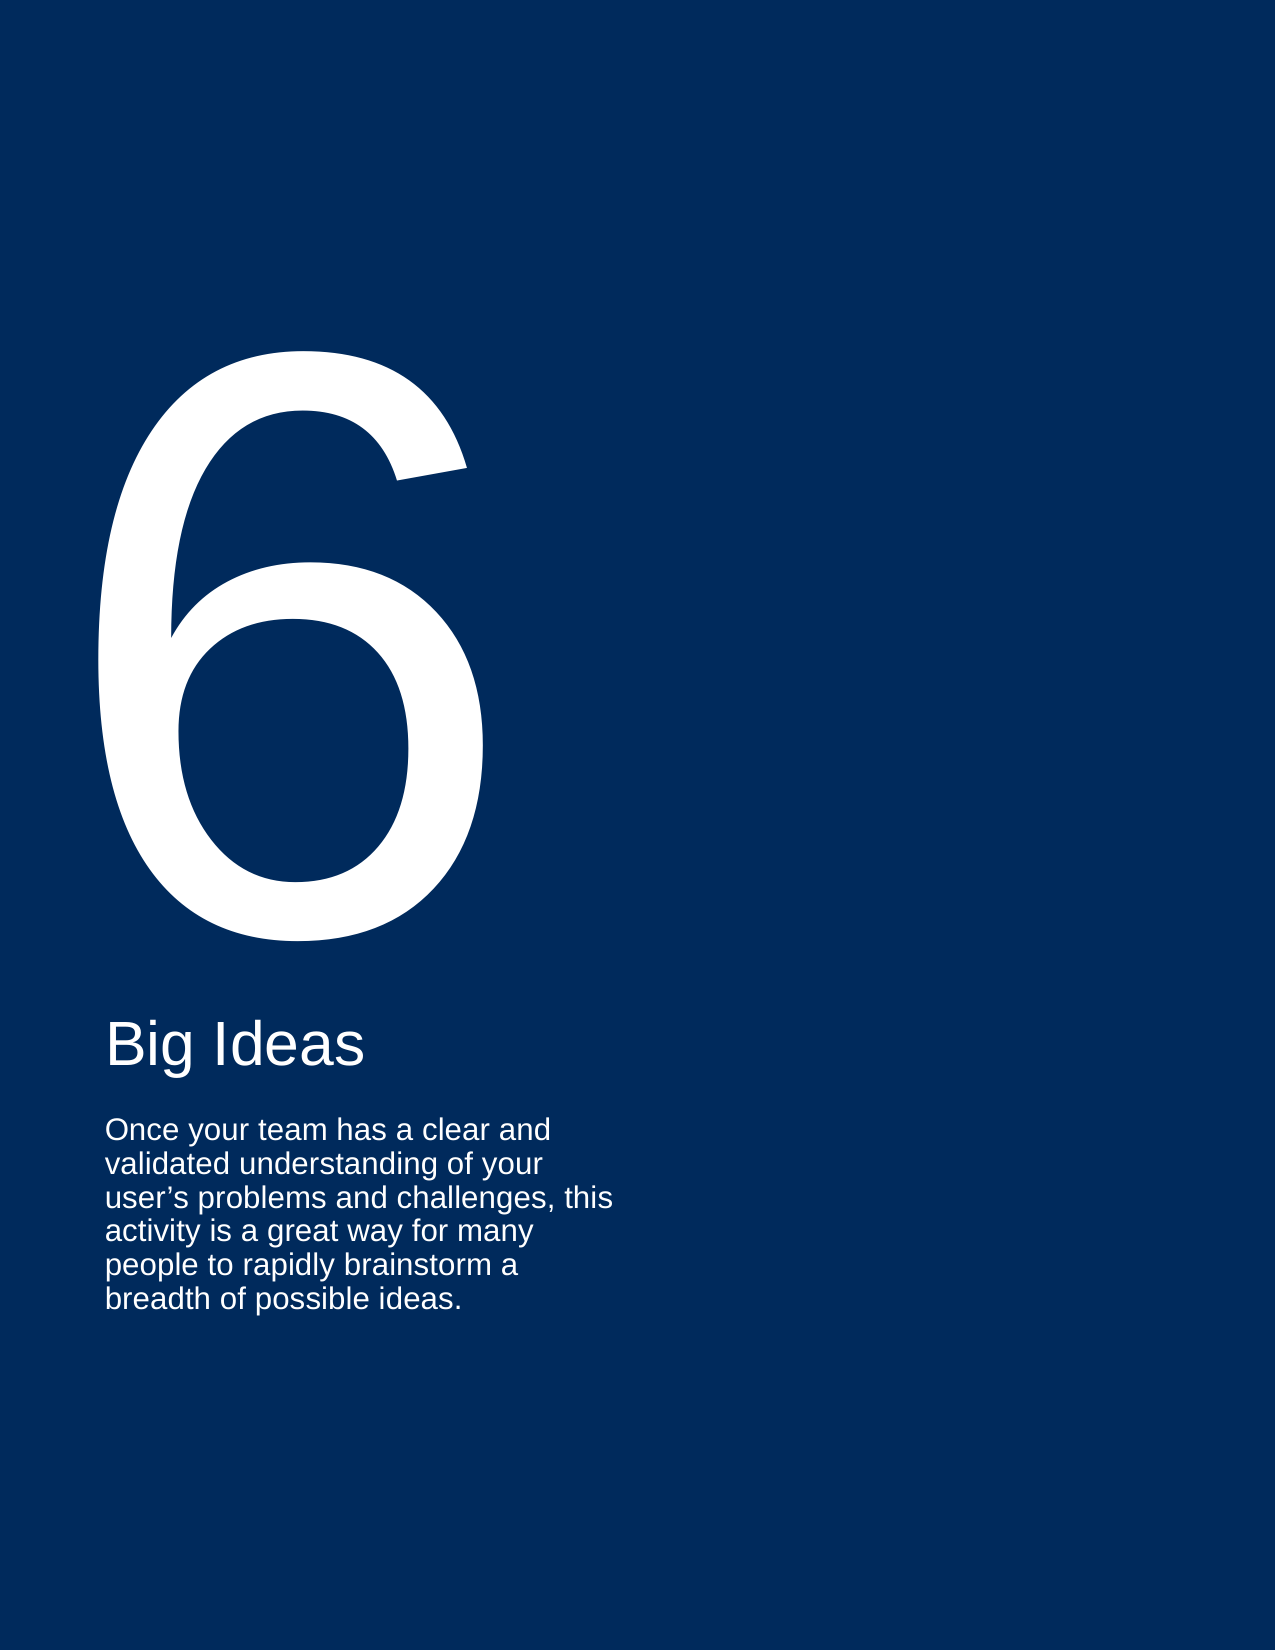

6
# Big Ideas
Once your team has a clear and validated understanding of your user’s problems and challenges, this activity is a great way for many people to rapidly brainstorm a breadth of possible ideas.